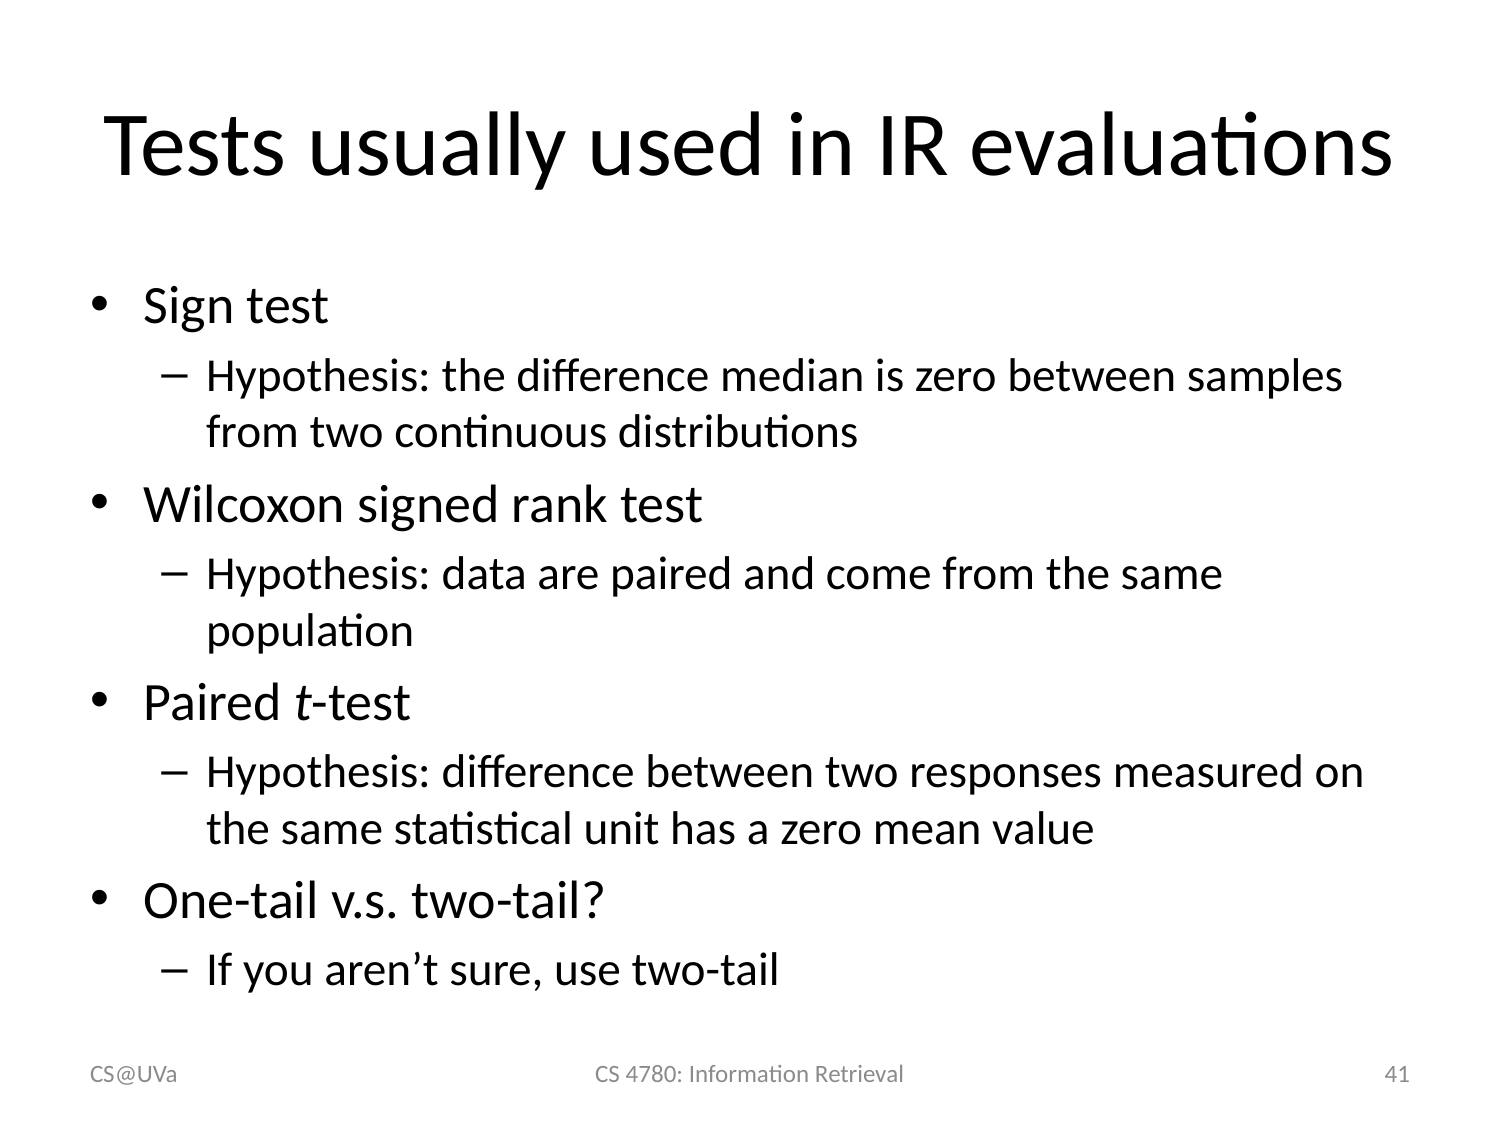

# Tests usually used in IR evaluations
Sign test
Hypothesis: the difference median is zero between samples from two continuous distributions
Wilcoxon signed rank test
Hypothesis: data are paired and come from the same population
Paired t-test
Hypothesis: difference between two responses measured on the same statistical unit has a zero mean value
One-tail v.s. two-tail?
If you aren’t sure, use two-tail
CS@UVa
CS 4780: Information Retrieval
41